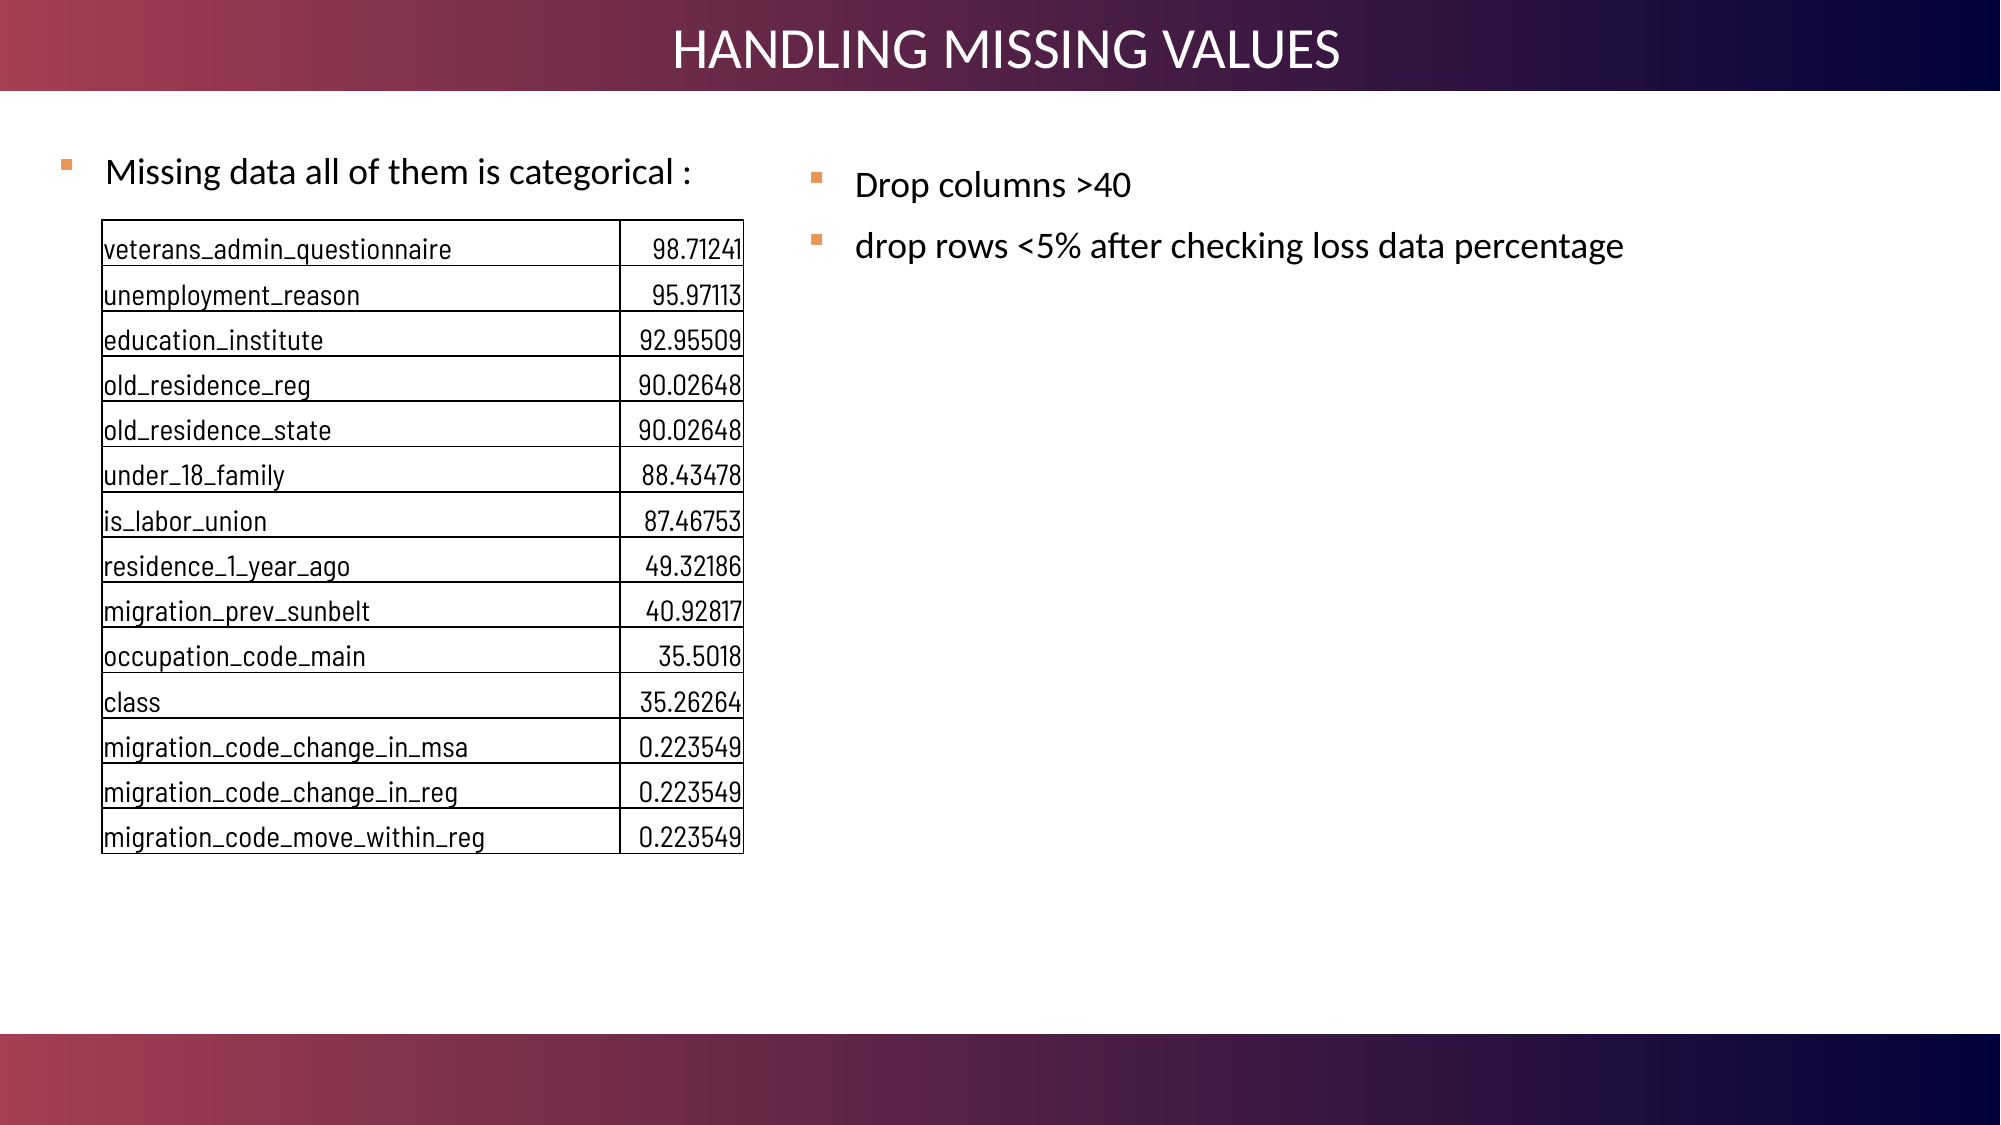

HANDLING MISSING VALUES
Missing data all of them is categorical :

Drop columns >40
drop rows <5% after checking loss data percentage

| veterans\_admin\_questionnaire | 98.71241 |
| --- | --- |
| unemployment\_reason | 95.97113 |
| education\_institute | 92.95509 |
| old\_residence\_reg | 90.02648 |
| old\_residence\_state | 90.02648 |
| under\_18\_family | 88.43478 |
| is\_labor\_union | 87.46753 |
| residence\_1\_year\_ago | 49.32186 |
| migration\_prev\_sunbelt | 40.92817 |
| occupation\_code\_main | 35.5018 |
| class | 35.26264 |
| migration\_code\_change\_in\_msa | 0.223549 |
| migration\_code\_change\_in\_reg | 0.223549 |
| migration\_code\_move\_within\_reg | 0.223549 |